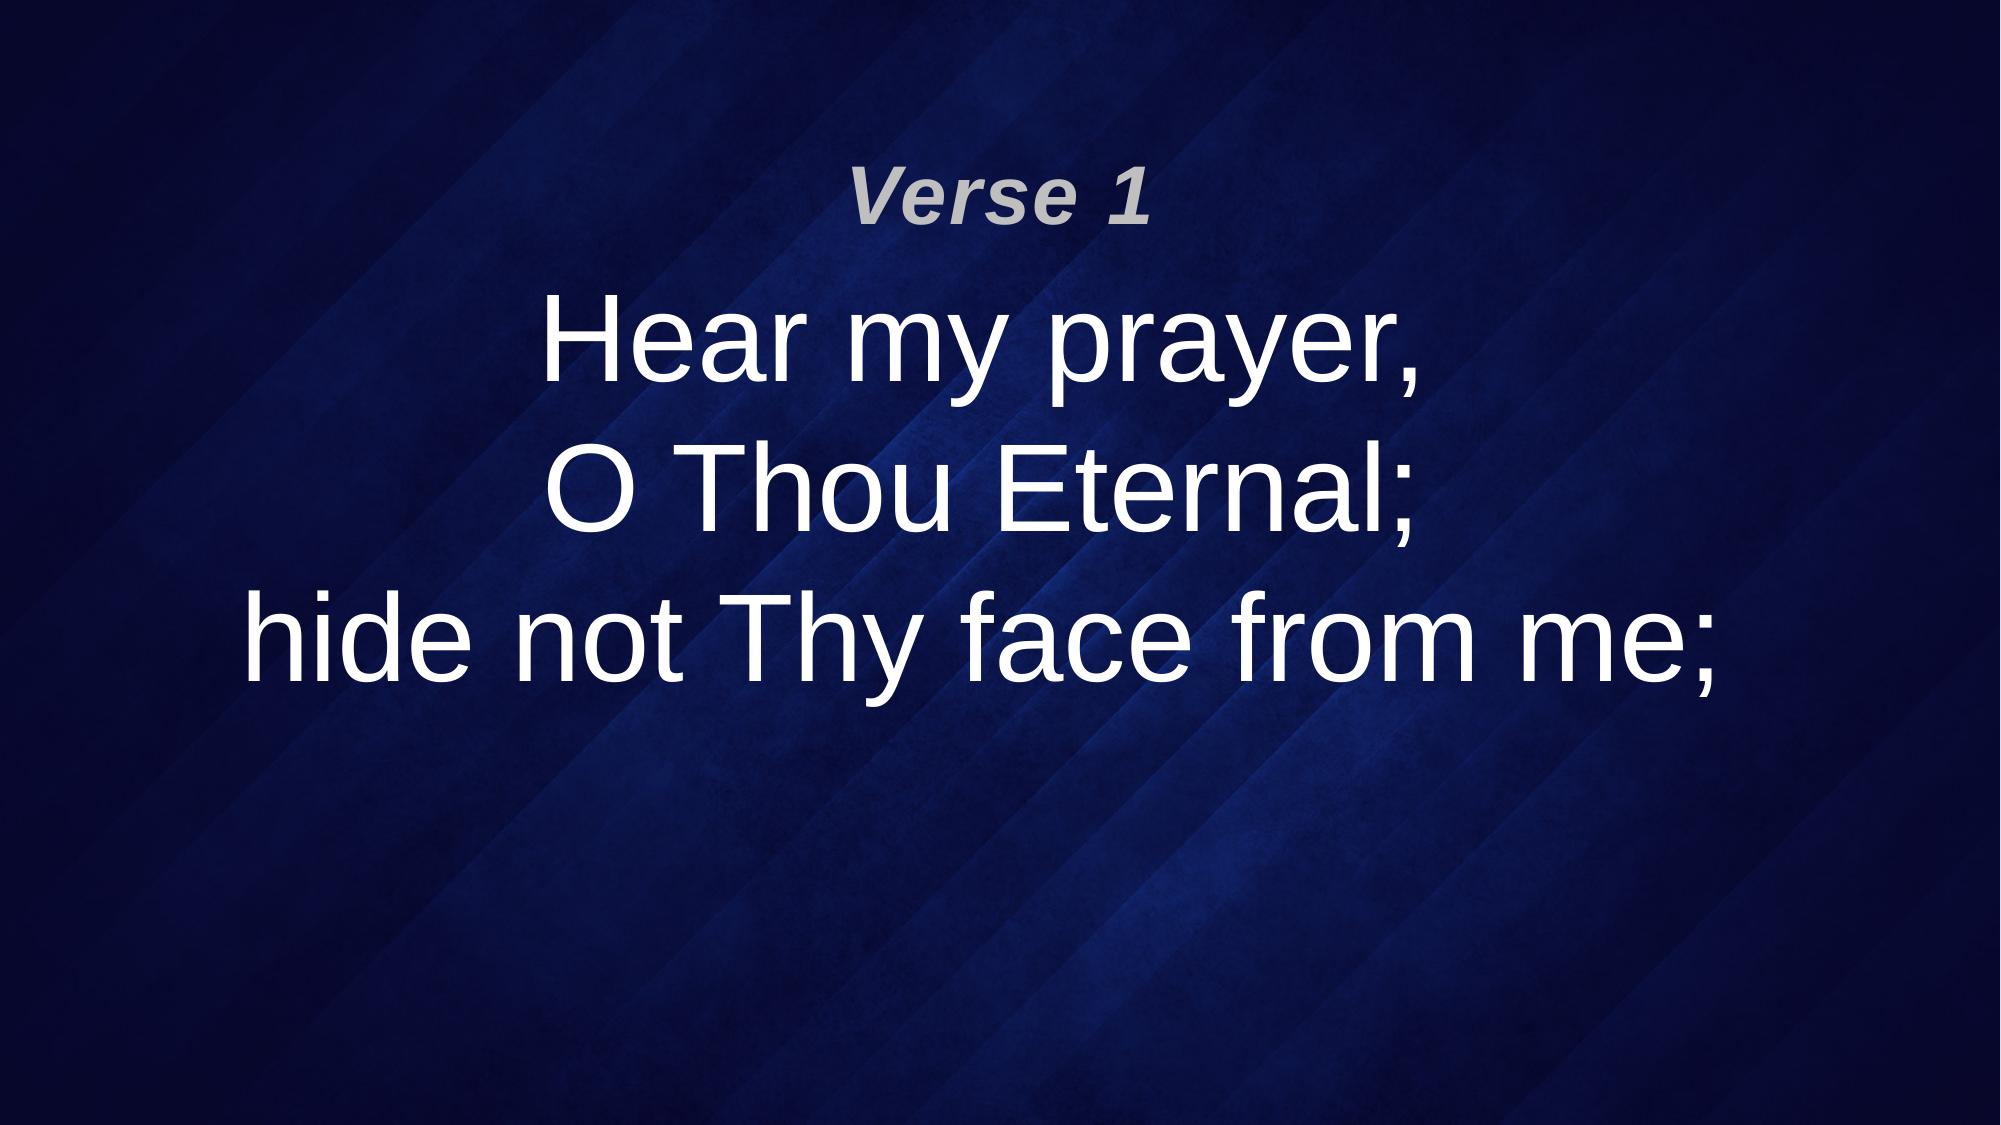

Verse 1
# Hear my prayer, O Thou Eternal; hide not Thy face from me;